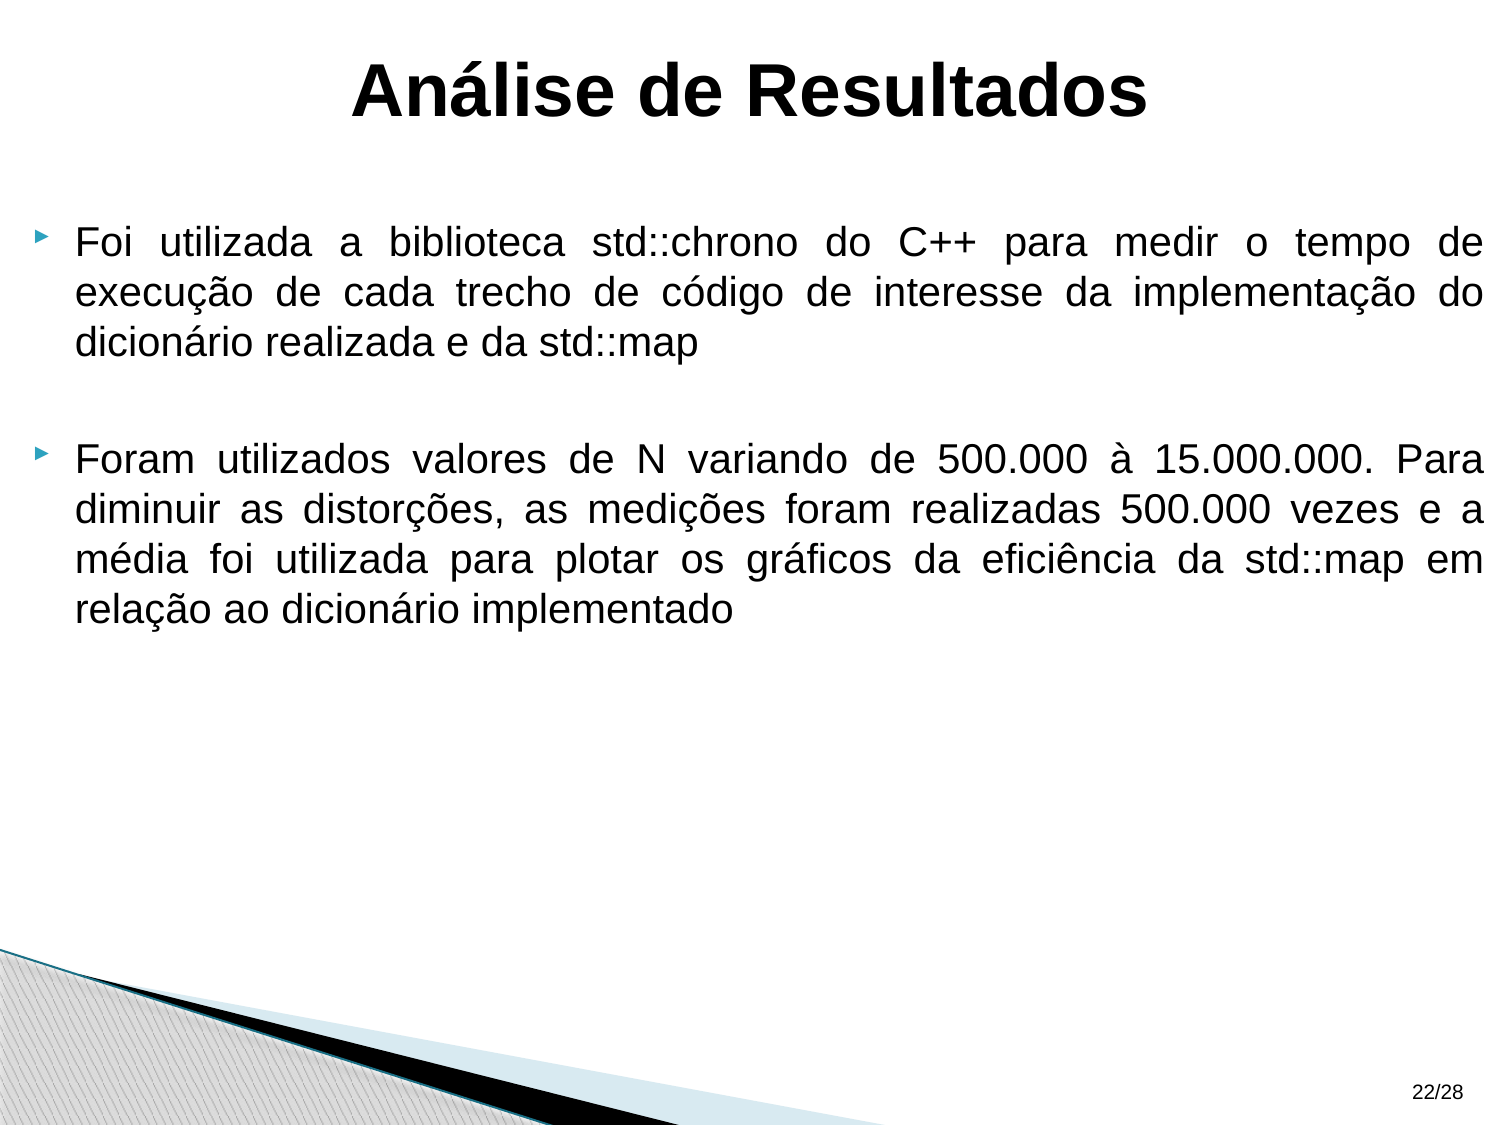

# Análise de Resultados

Foi utilizada a biblioteca std::chrono do C++ para medir o tempo de execução de cada trecho de código de interesse da implementação do dicionário realizada e da std::map

Foram utilizados valores de N variando de 500.000 à 15.000.000. Para diminuir as distorções, as medições foram realizadas 500.000 vezes e a média foi utilizada para plotar os gráficos da eficiência da std::map em relação ao dicionário implementado

22/28